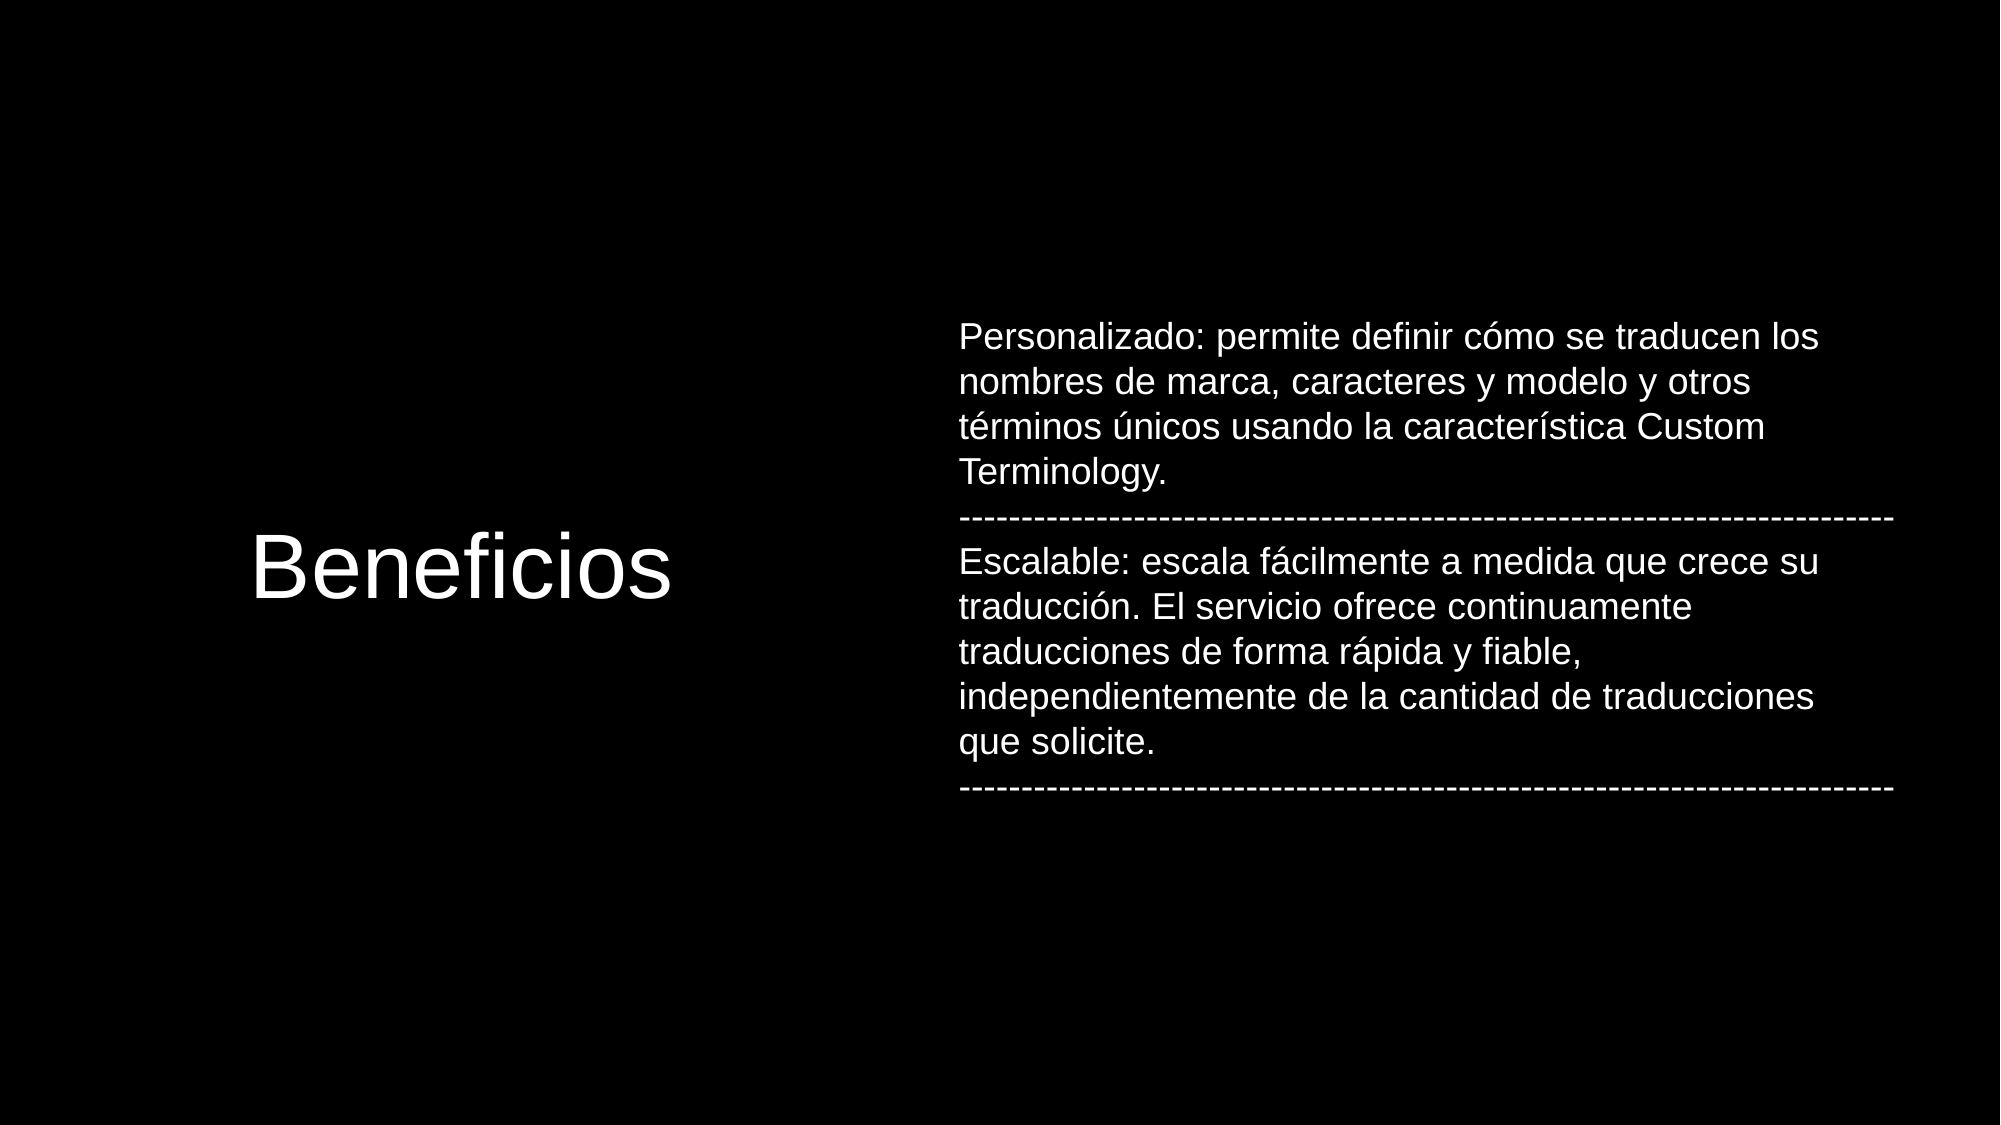

Personalizado: permite definir cómo se traducen los
nombres de marca, caracteres y modelo y otros
términos únicos usando la característica Custom
Terminology.
---------------------------------------------------------------------------
Escalable: escala fácilmente a medida que crece su
traducción. El servicio ofrece continuamente
traducciones de forma rápida y fiable,
independientemente de la cantidad de traducciones
que solicite.
---------------------------------------------------------------------------
Beneficios